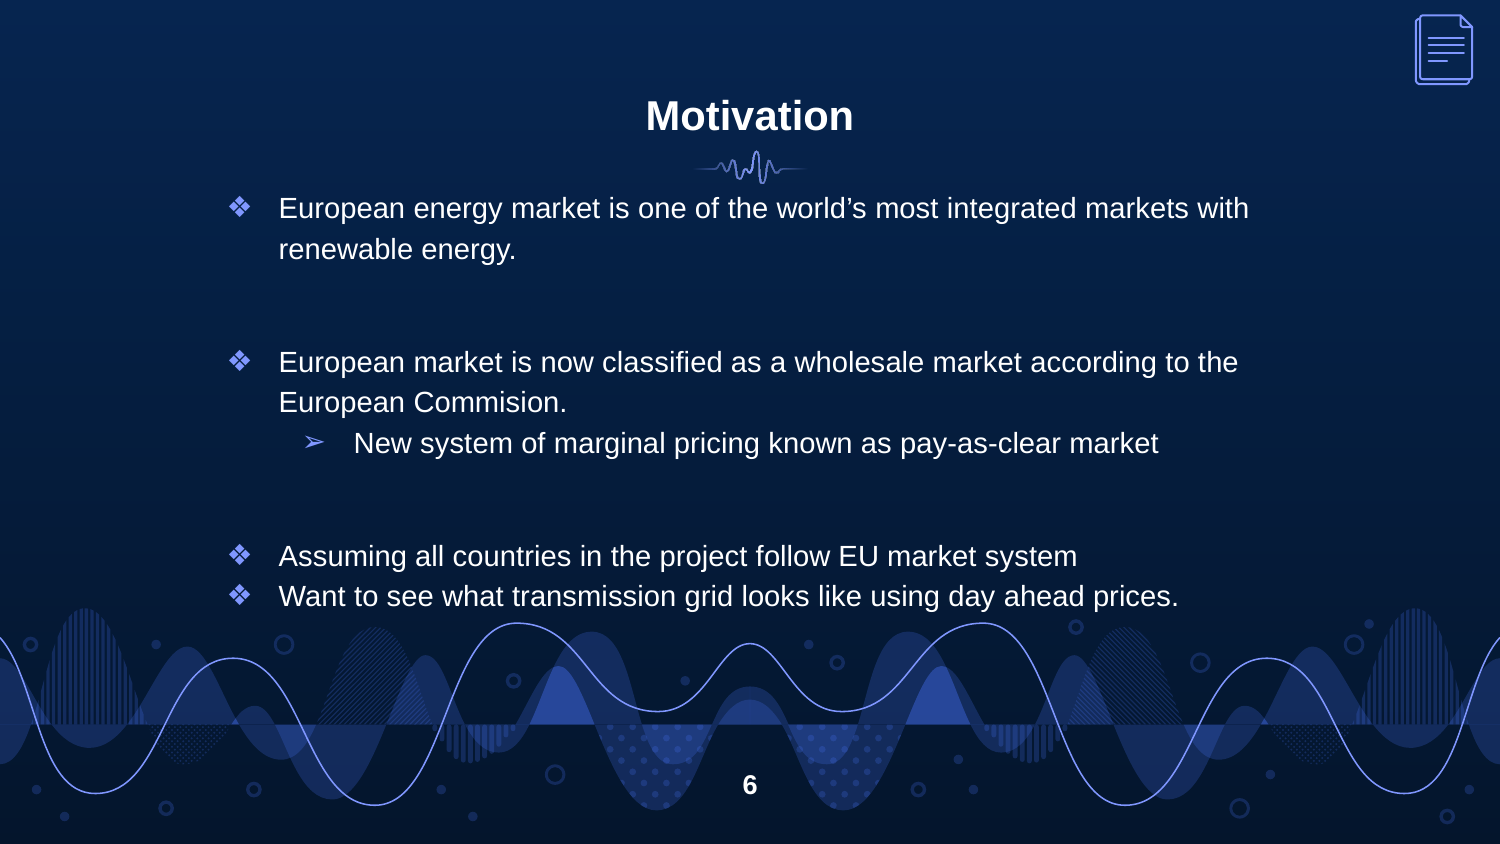

# Motivation
European energy market is one of the world’s most integrated markets with renewable energy.

European market is now classified as a wholesale market according to the European Commision.
New system of marginal pricing known as pay-as-clear market

Assuming all countries in the project follow EU market system
Want to see what transmission grid looks like using day ahead prices.

6